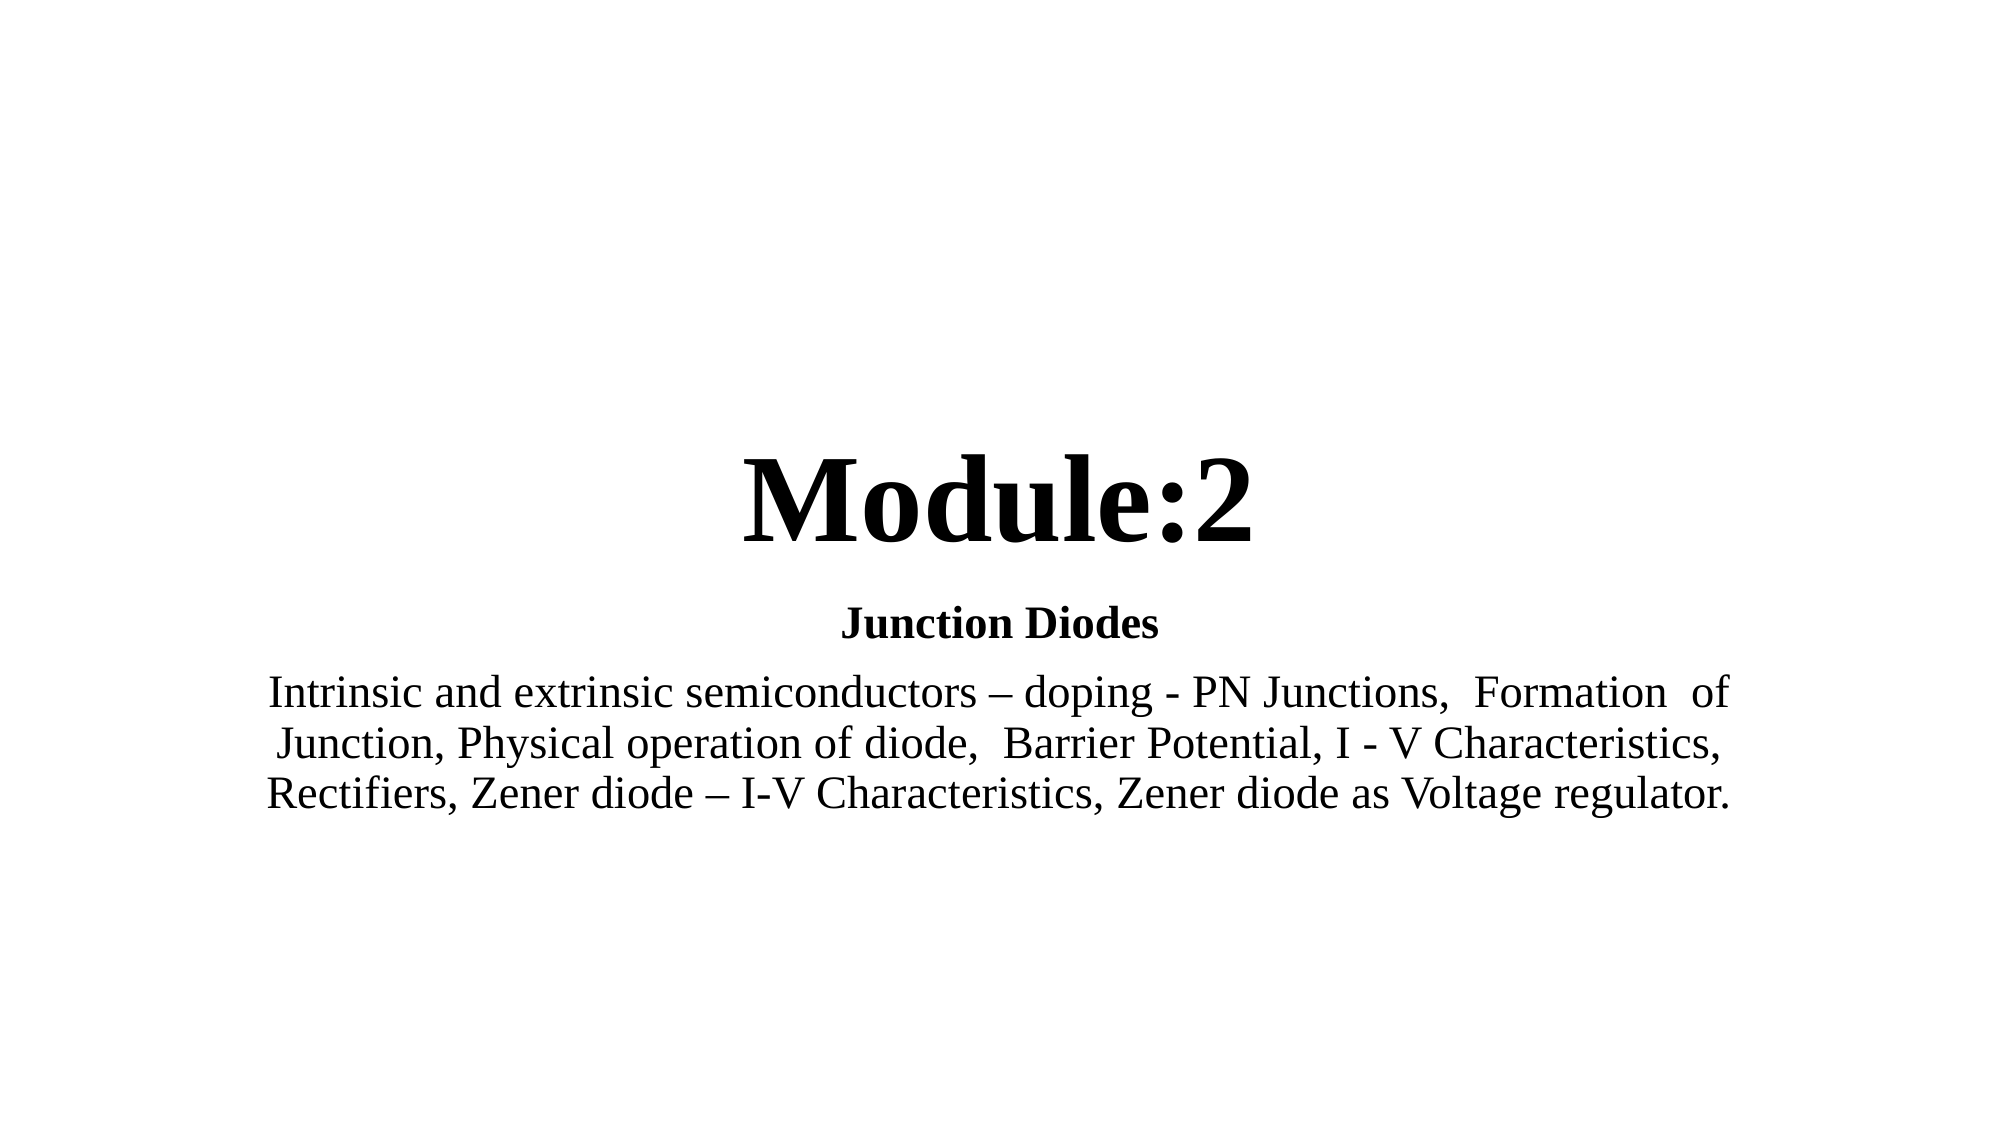

# Module:2
Junction Diodes
Intrinsic and extrinsic semiconductors – doping - PN Junctions,  Formation  of Junction, Physical operation of diode,  Barrier Potential, I - V Characteristics, Rectifiers, Zener diode – I-V Characteristics, Zener diode as Voltage regulator.